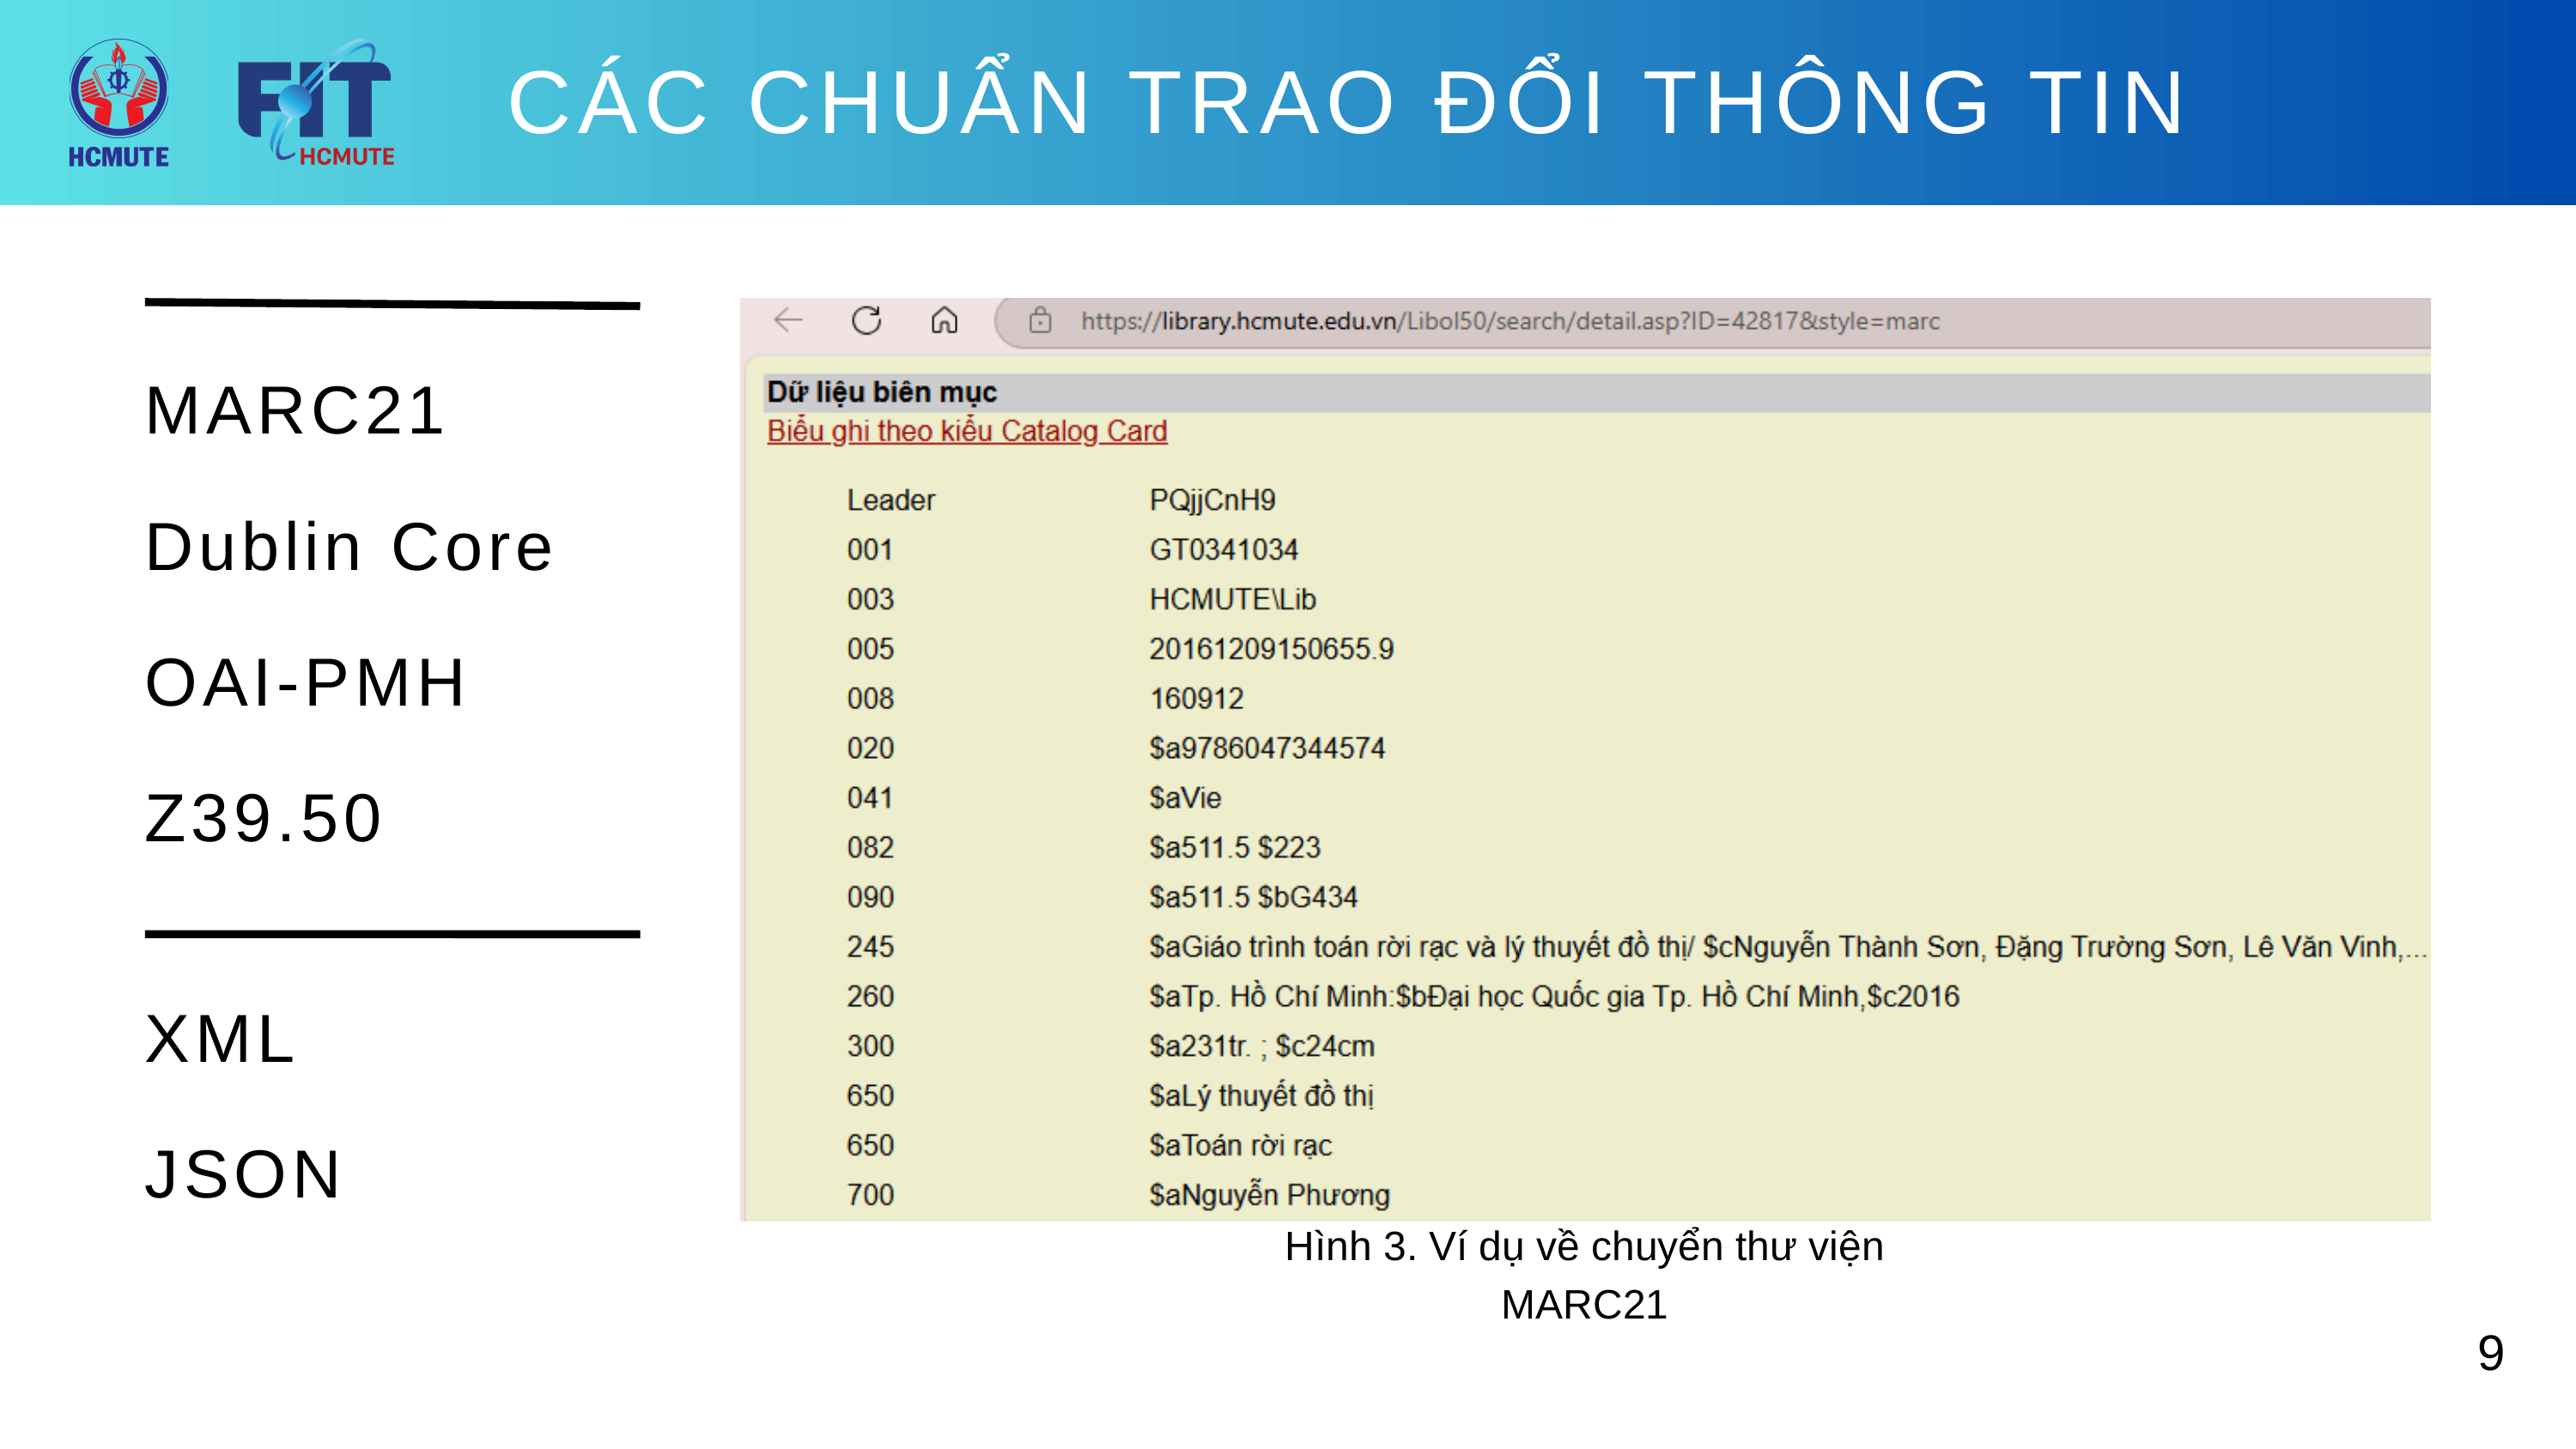

CÁC CHUẨN TRAO ĐỔI THÔNG TIN

MARC21
Dublin Core
OAI-PMH
Z39.50

XML
JSON
Hình 3. Ví dụ về chuyển thư viện MARC21
9